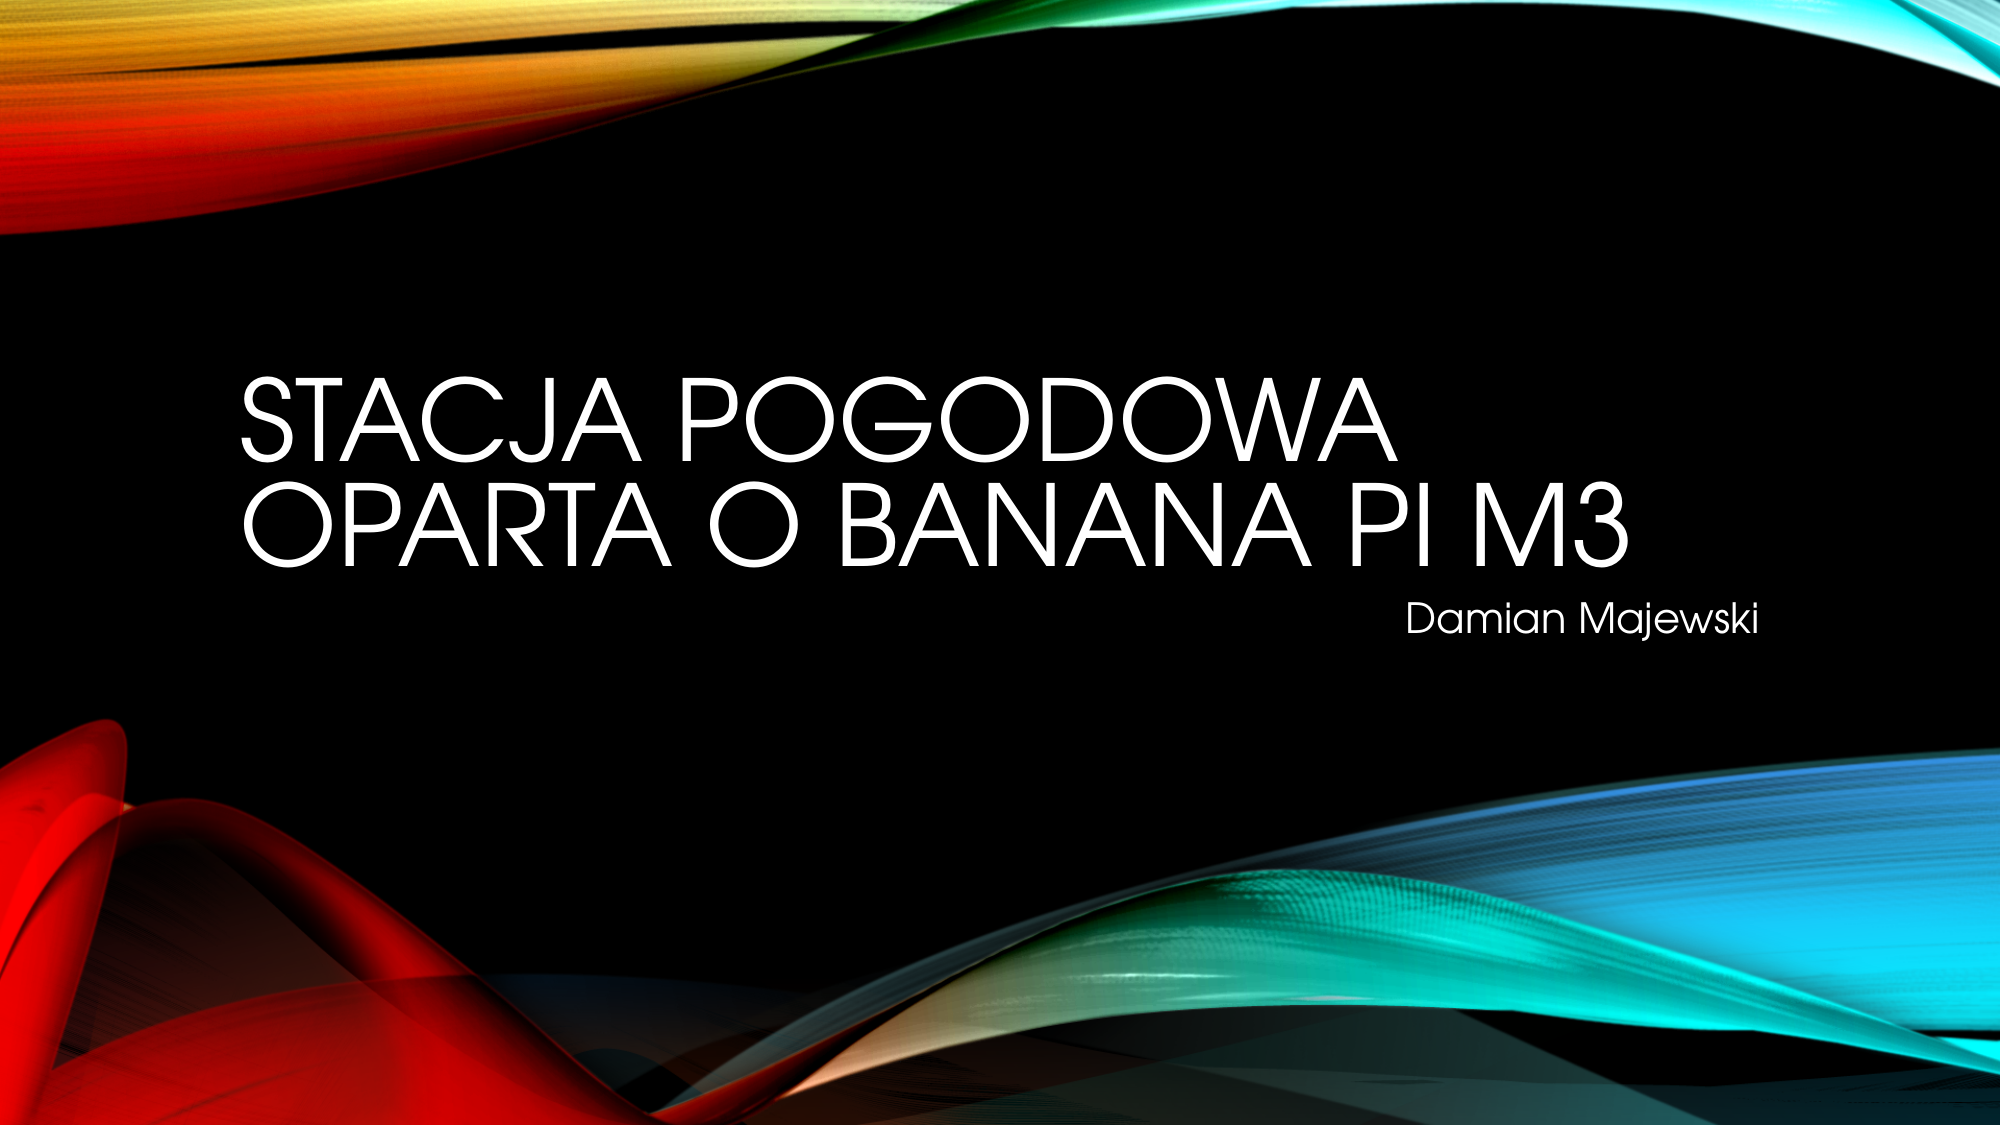

Stacja pogodowa oparta o banana pi m3
Damian Majewski